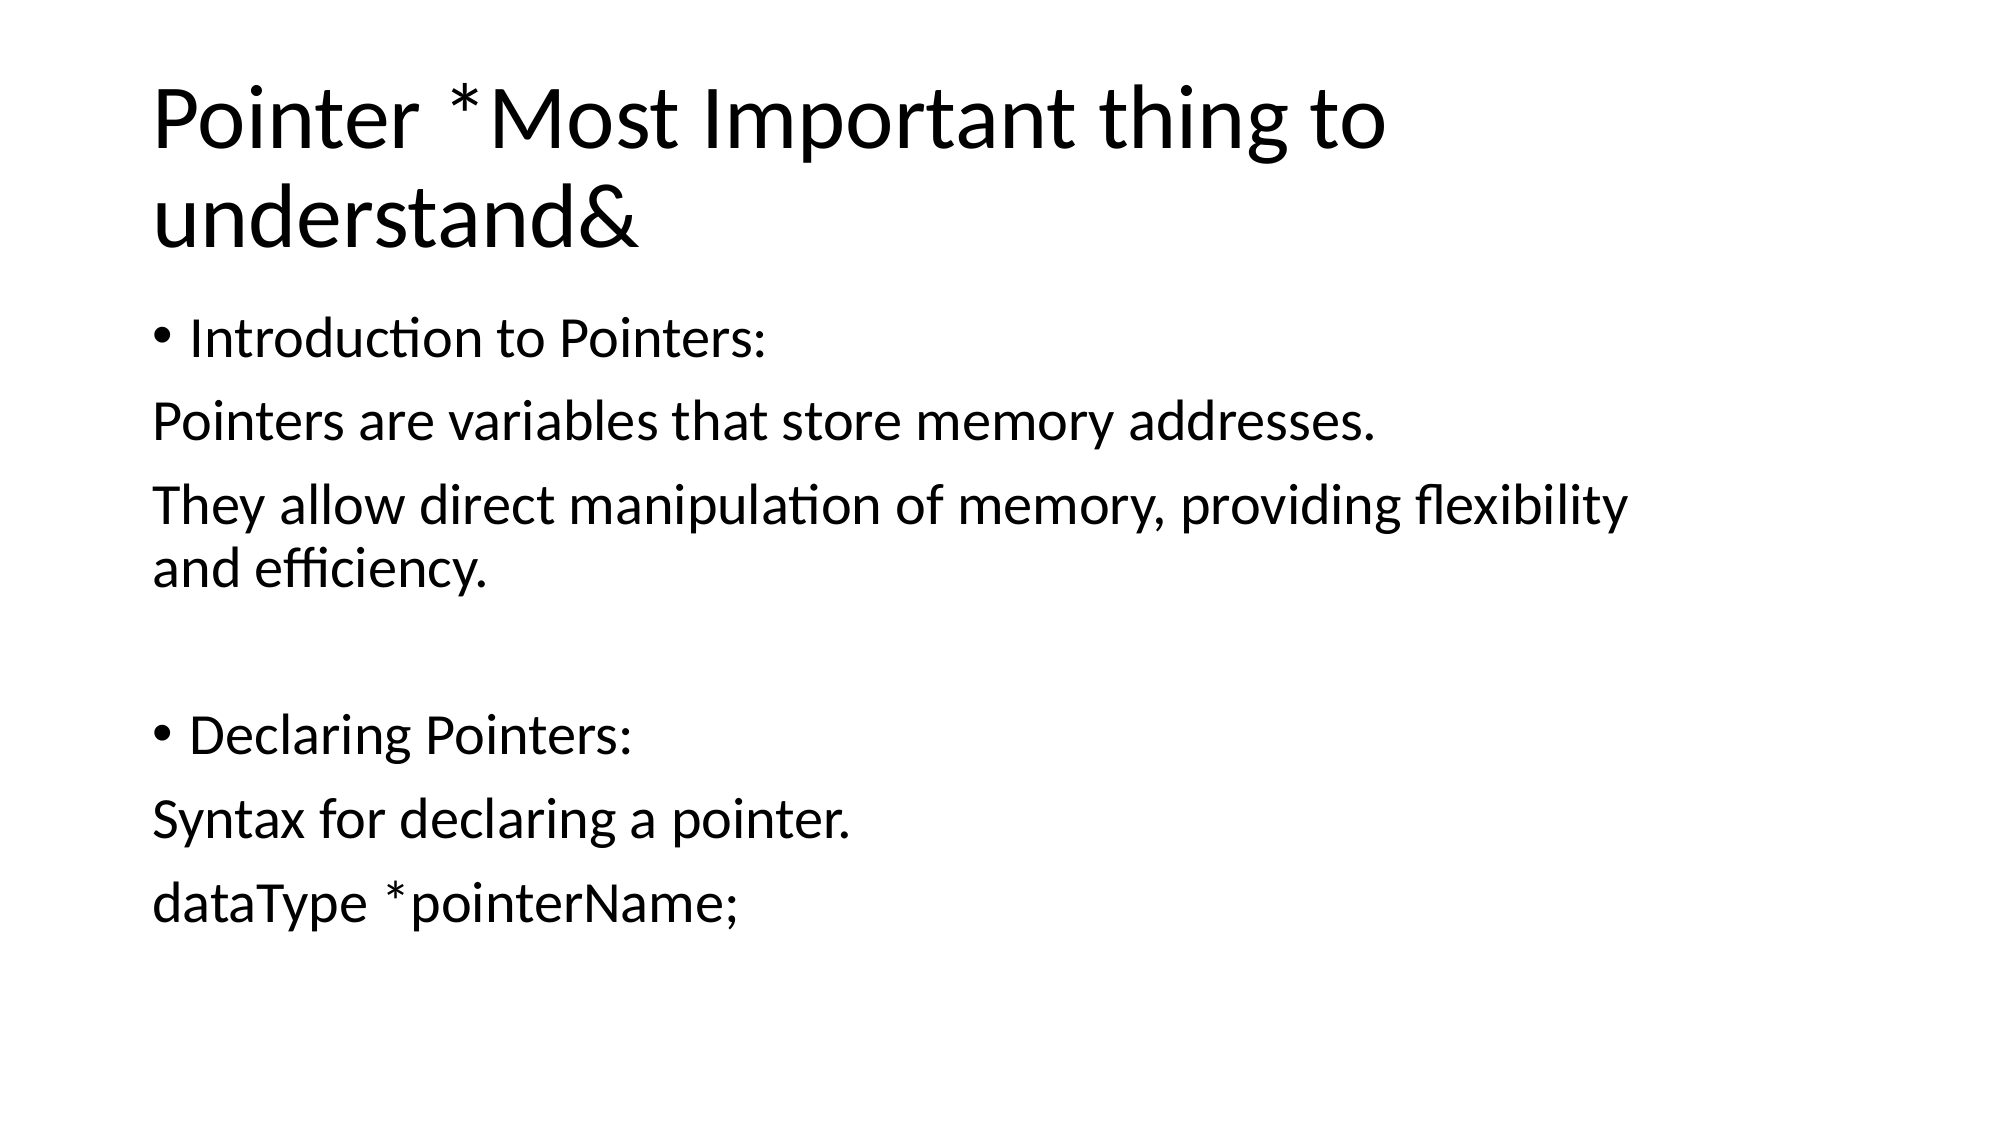

# Pointer *Most Important thing to understand&
Introduction to Pointers:
Pointers are variables that store memory addresses.
They allow direct manipulation of memory, providing flexibility and efficiency.

Declaring Pointers:
Syntax for declaring a pointer.
dataType *pointerName;